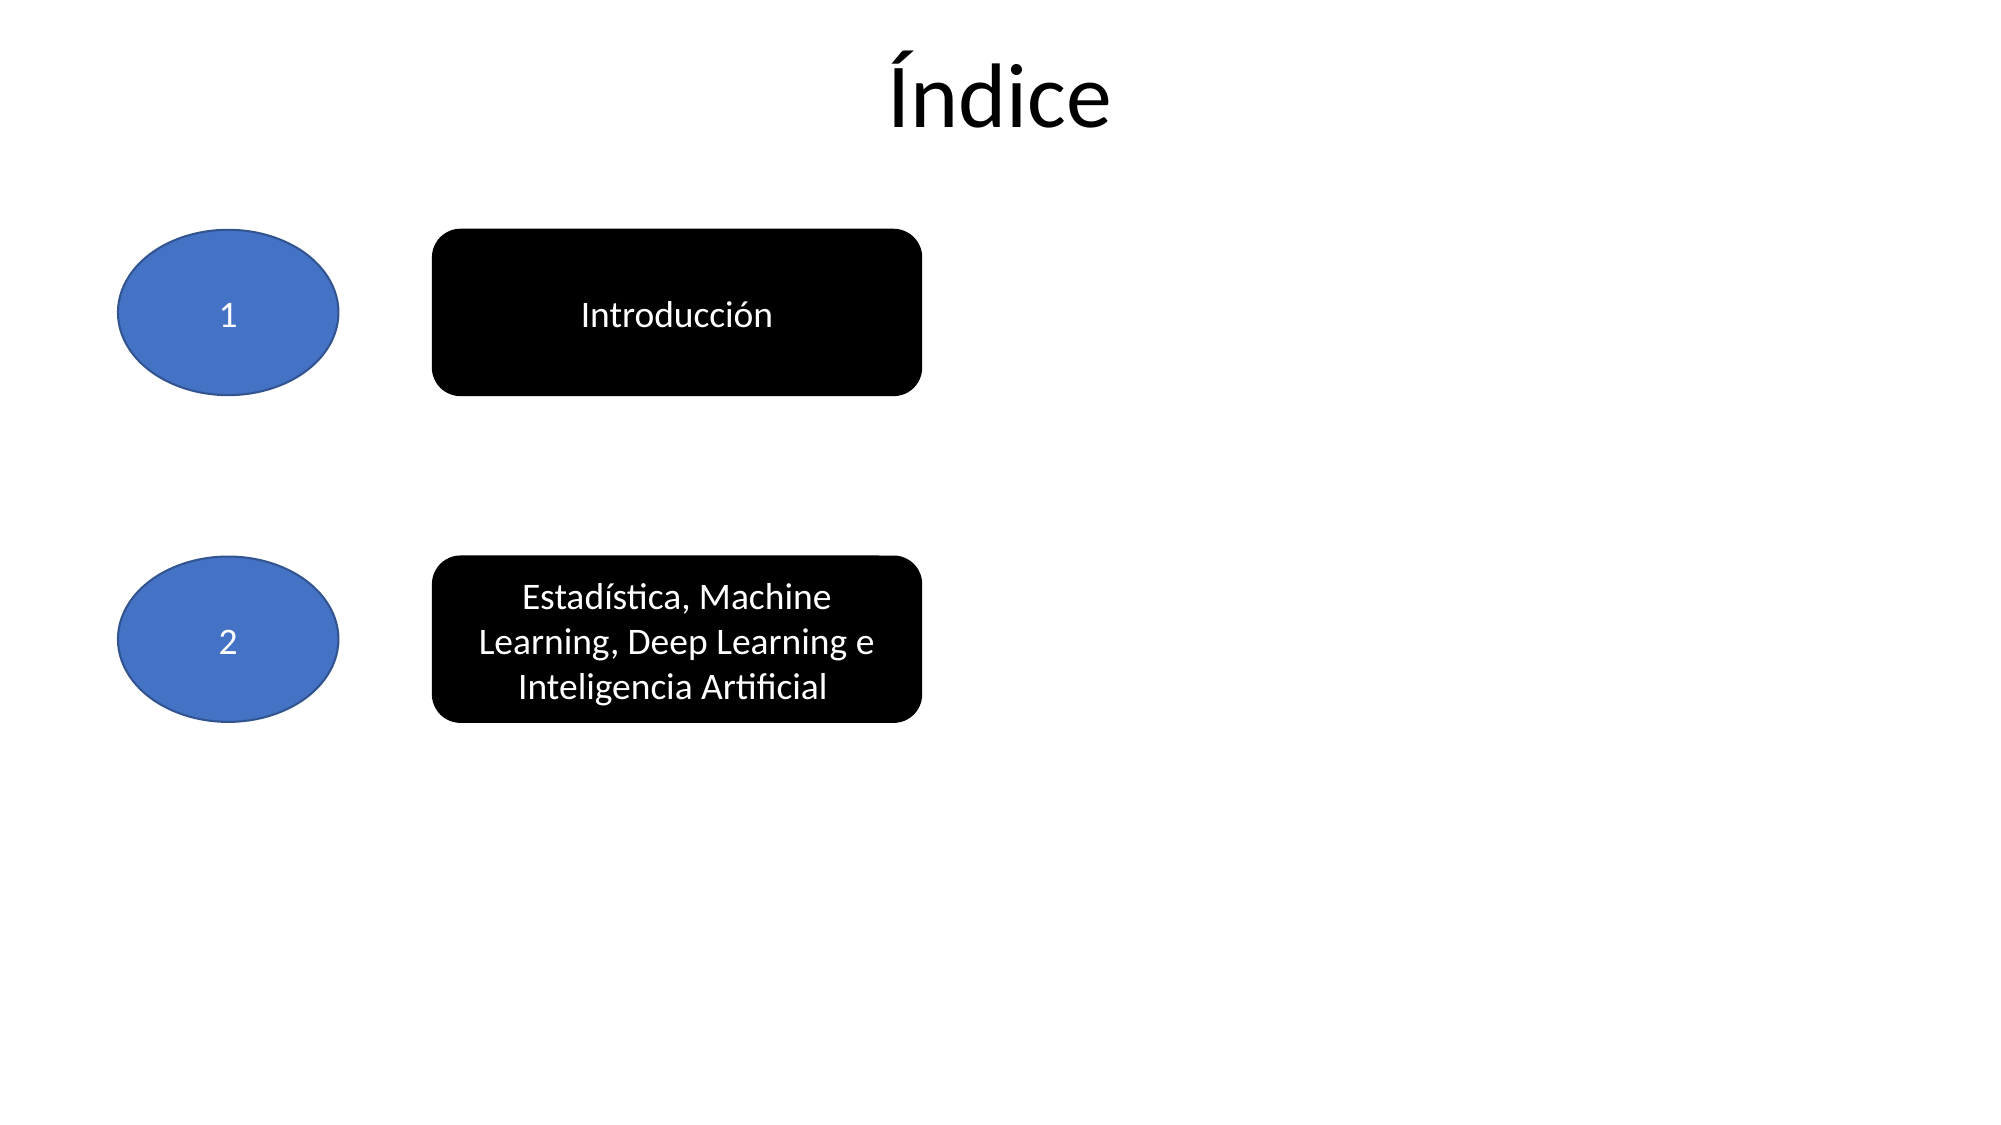

Índice
1
Introducción
2
Estadística, Machine Learning, Deep Learning e Inteligencia Artificial